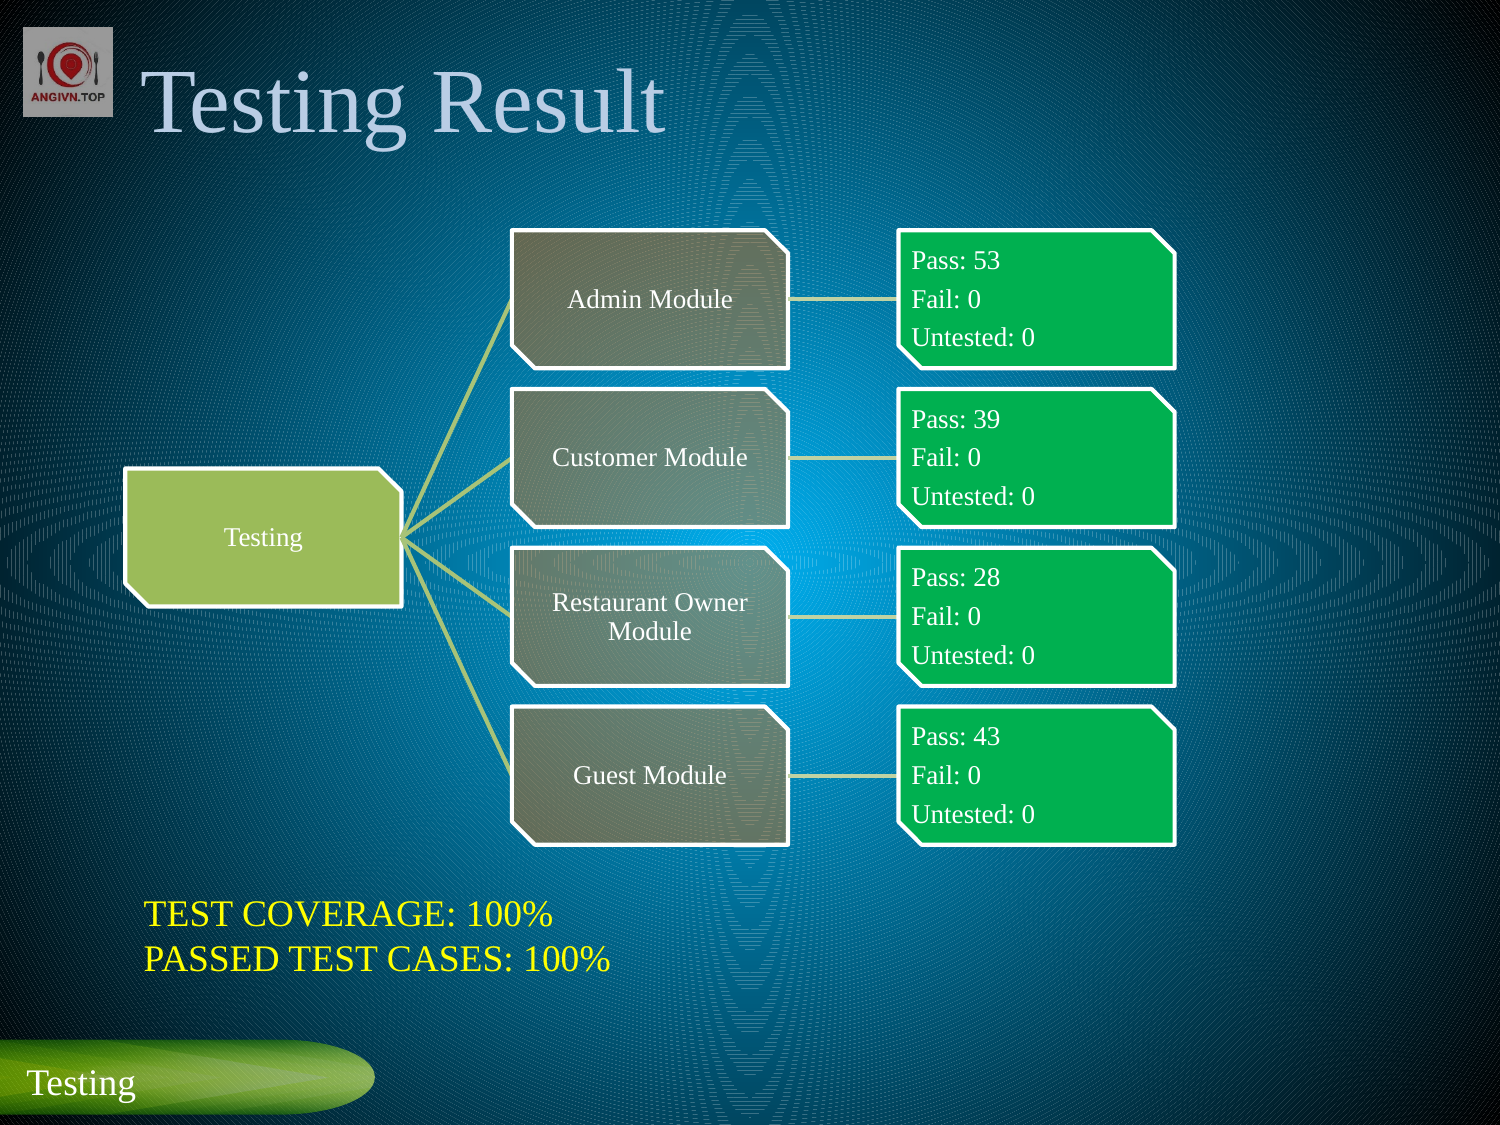

# Testing Result
Admin Module
Pass: 53
Fail: 0
Untested: 0

Customer Module
Pass: 39
Fail: 0
Untested: 0

Testing

Restaurant Owner Module
Pass: 28
Fail: 0
Untested: 0

Guest Module
Pass: 43
Fail: 0
Untested: 0

TEST COVERAGE: 100%
PASSED TEST CASES: 100%
Testing